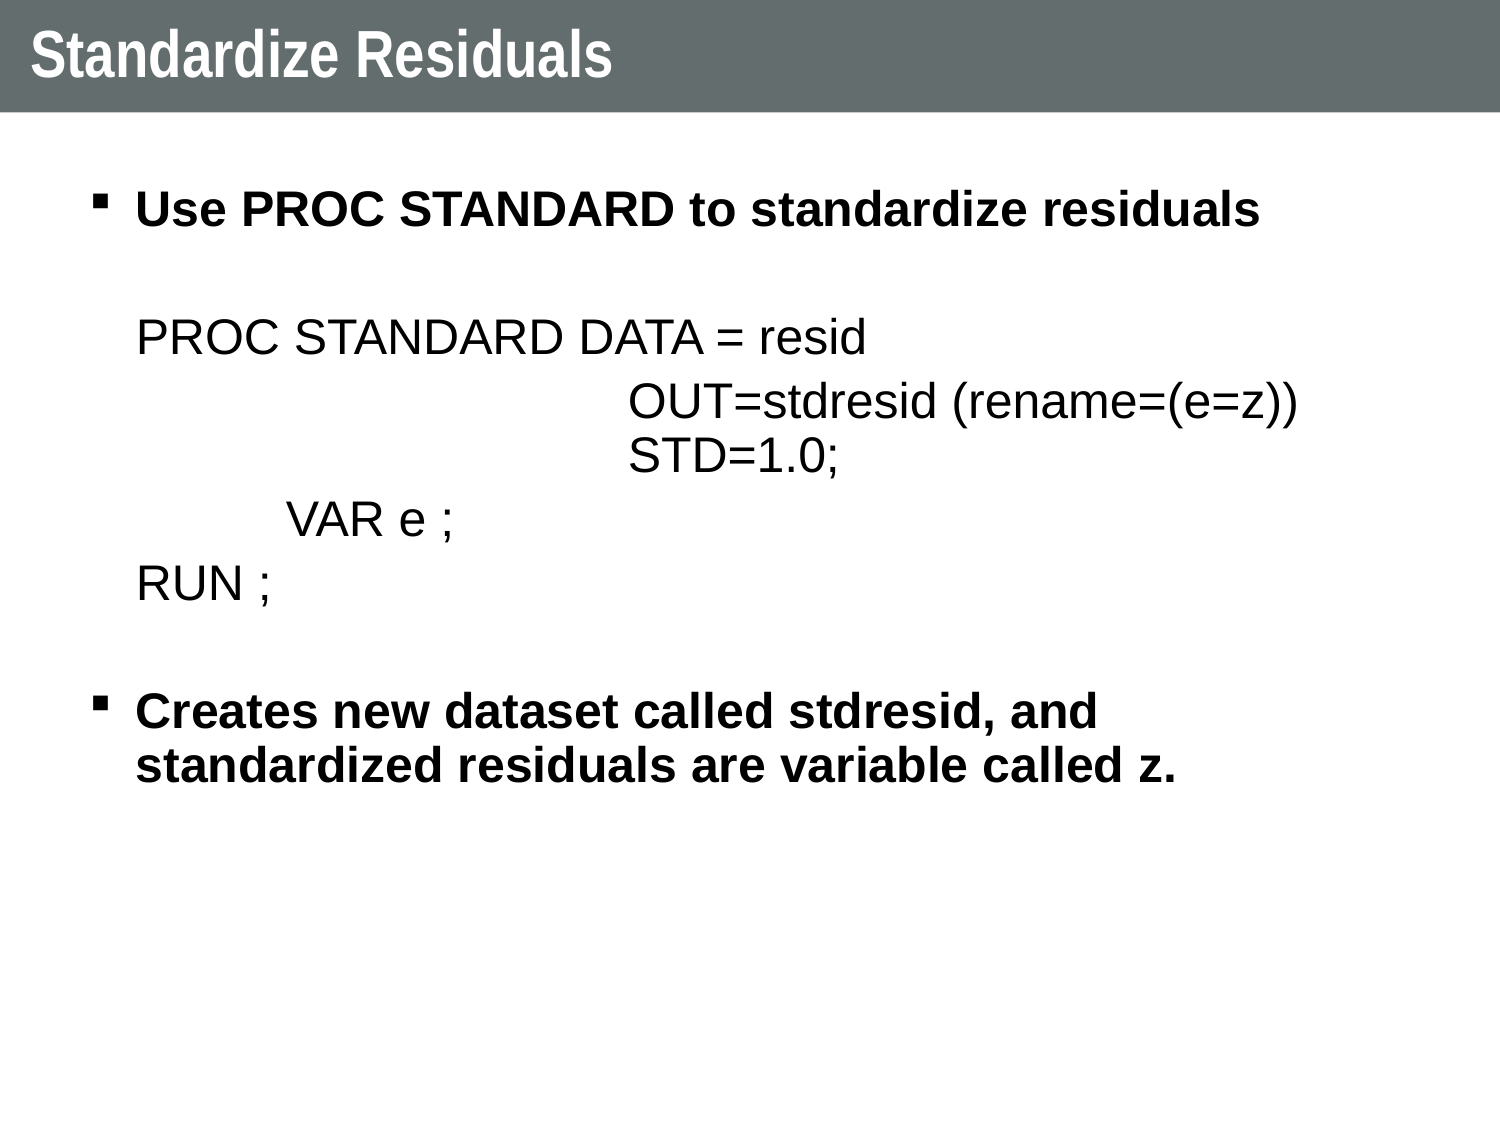

# Standardize Residuals
Use PROC STANDARD to standardize residuals

	proc standard data = resid
				   out=stdresid (rename=(e=z)) 				   std=1.0;
		var e ;
	run ;

Creates new dataset called stdresid, and standardized residuals are variable called z.